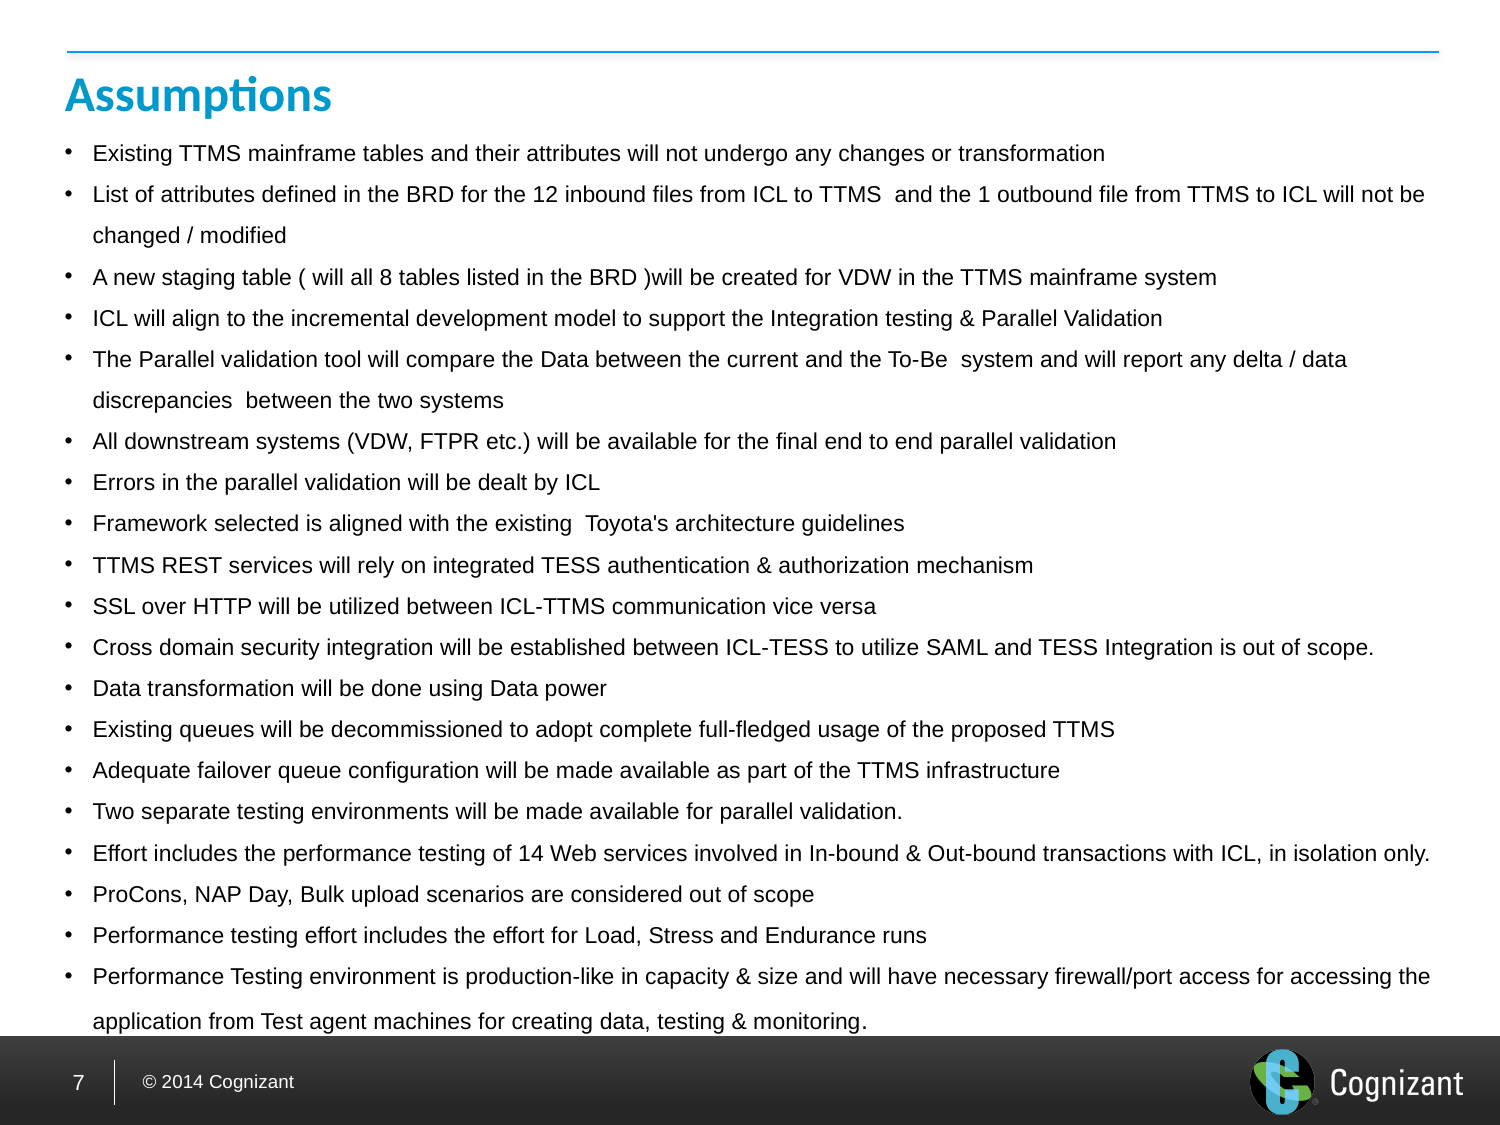

# Assumptions
Existing TTMS mainframe tables and their attributes will not undergo any changes or transformation
List of attributes defined in the BRD for the 12 inbound files from ICL to TTMS  and the 1 outbound file from TTMS to ICL will not be changed / modified
A new staging table ( will all 8 tables listed in the BRD )will be created for VDW in the TTMS mainframe system
ICL will align to the incremental development model to support the Integration testing & Parallel Validation
The Parallel validation tool will compare the Data between the current and the To-Be  system and will report any delta / data discrepancies  between the two systems
All downstream systems (VDW, FTPR etc.) will be available for the final end to end parallel validation
Errors in the parallel validation will be dealt by ICL
Framework selected is aligned with the existing  Toyota's architecture guidelines
TTMS REST services will rely on integrated TESS authentication & authorization mechanism
SSL over HTTP will be utilized between ICL-TTMS communication vice versa
Cross domain security integration will be established between ICL-TESS to utilize SAML and TESS Integration is out of scope.
Data transformation will be done using Data power
Existing queues will be decommissioned to adopt complete full-fledged usage of the proposed TTMS
Adequate failover queue configuration will be made available as part of the TTMS infrastructure
Two separate testing environments will be made available for parallel validation.
Effort includes the performance testing of 14 Web services involved in In-bound & Out-bound transactions with ICL, in isolation only.
ProCons, NAP Day, Bulk upload scenarios are considered out of scope
Performance testing effort includes the effort for Load, Stress and Endurance runs
Performance Testing environment is production-like in capacity & size and will have necessary firewall/port access for accessing the application from Test agent machines for creating data, testing & monitoring.
7